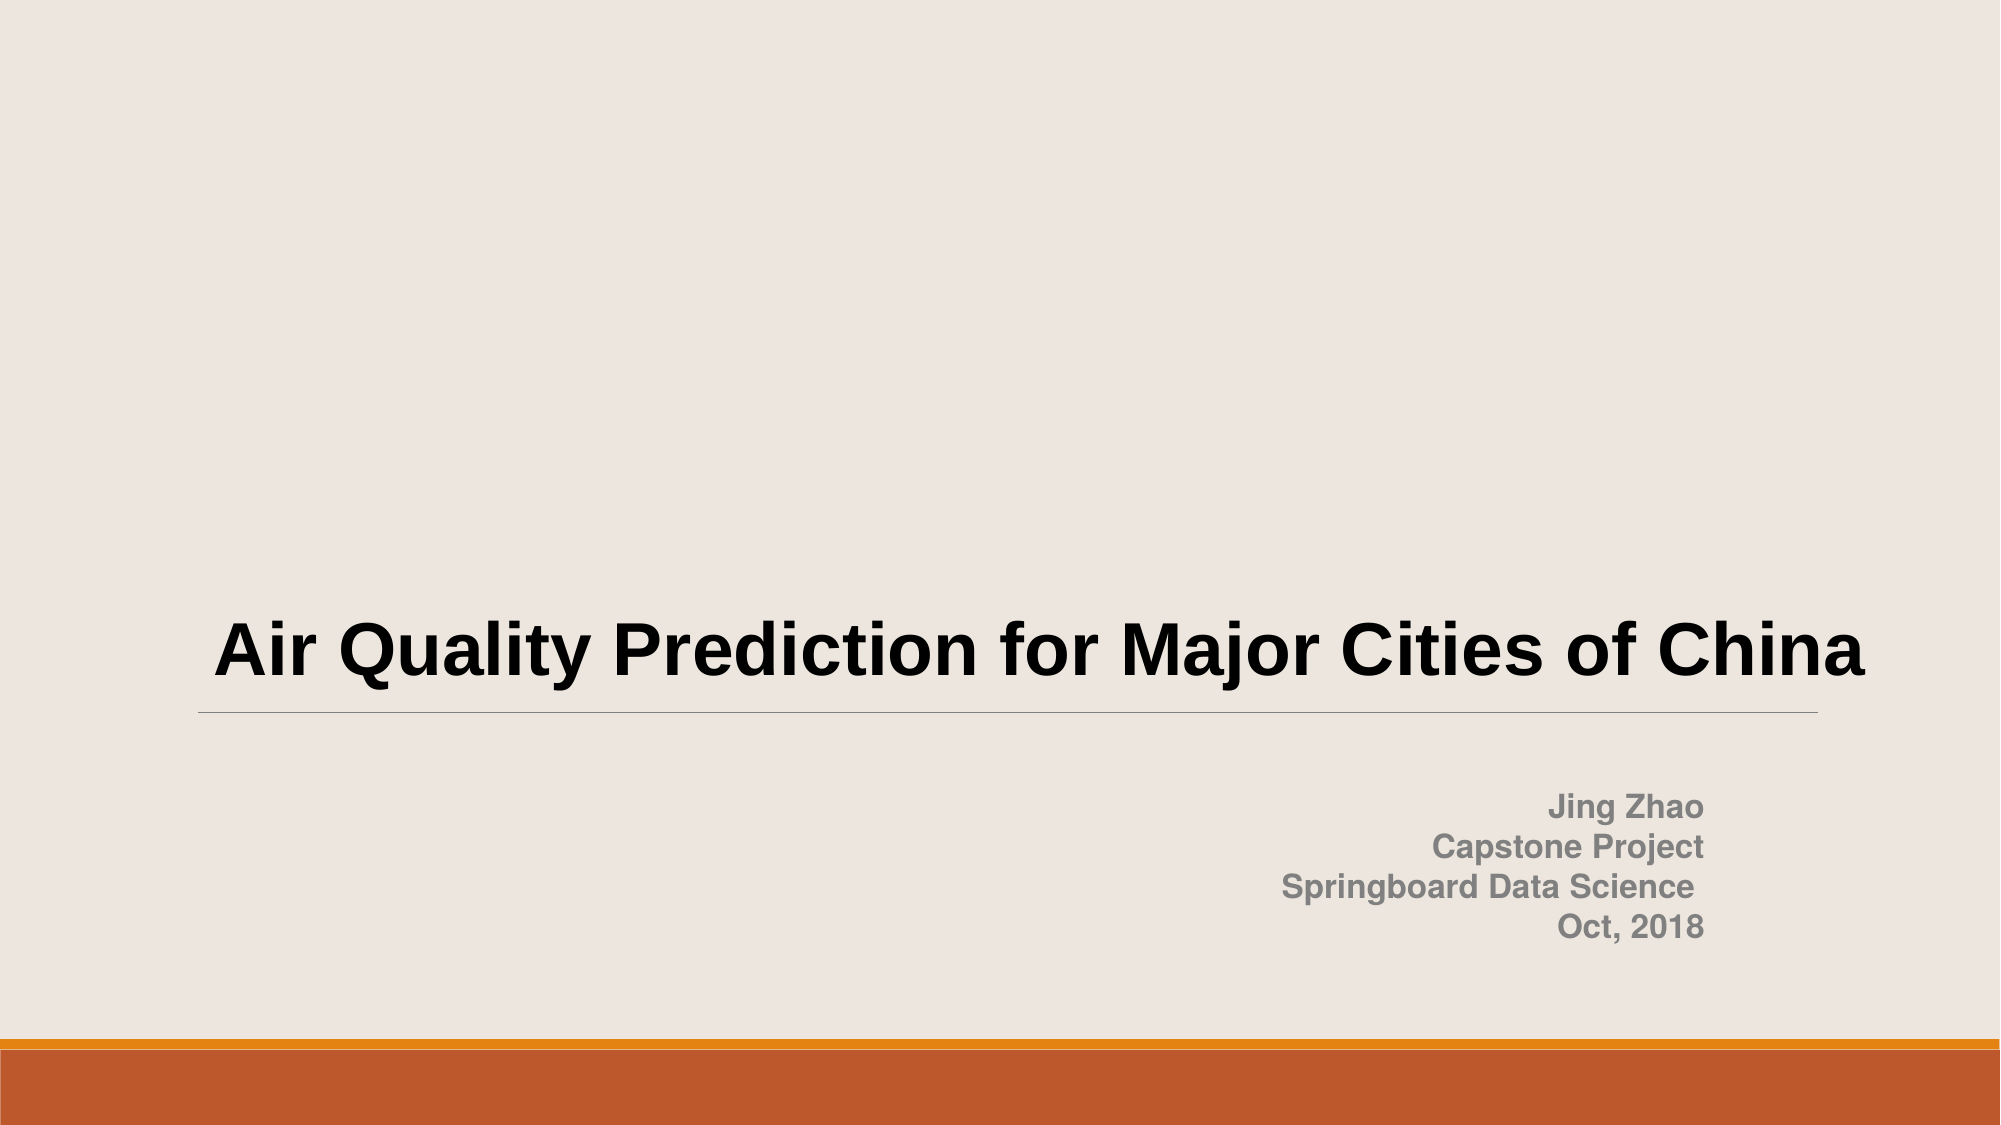

Air Quality Prediction for Major Cities of China
Jing Zhao
Capstone Project
Springboard Data Science
Oct, 2018